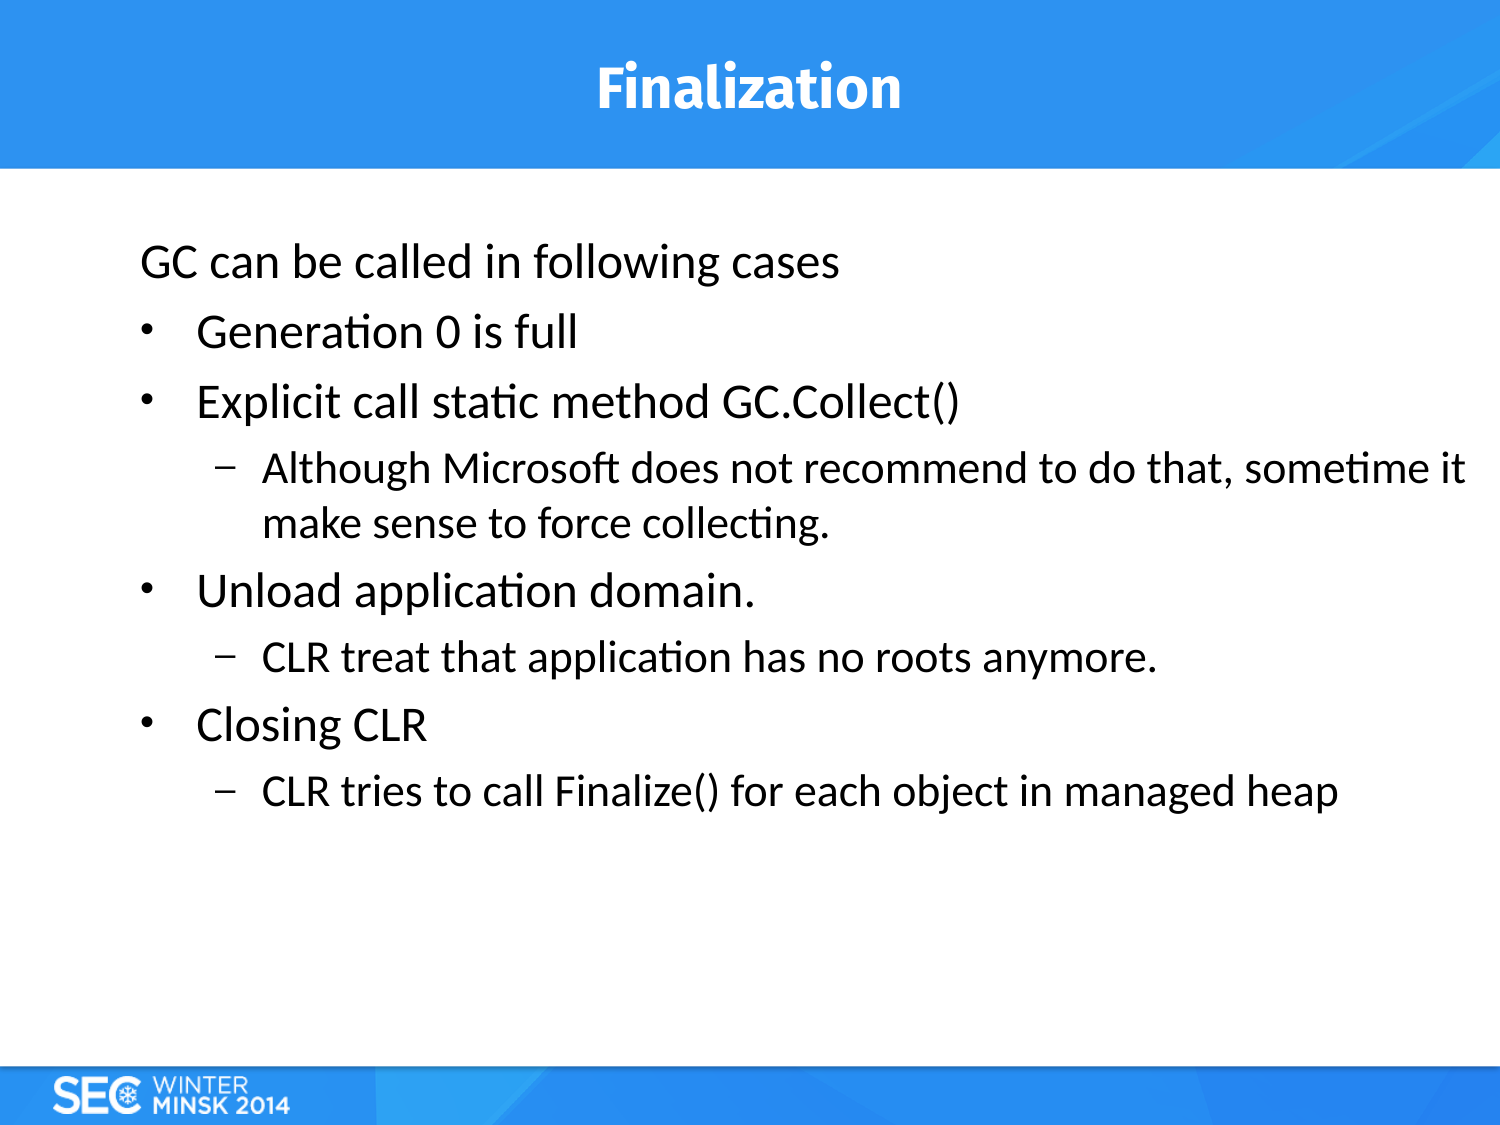

# Finalization

GC can be called in following cases
Generation 0 is full
Explicit call static method GC.Collect()
Although Microsoft does not recommend to do that, sometime it make sense to force collecting.
Unload application domain.
CLR treat that application has no roots anymore.
Closing CLR
CLR tries to call Finalize() for each object in managed heap